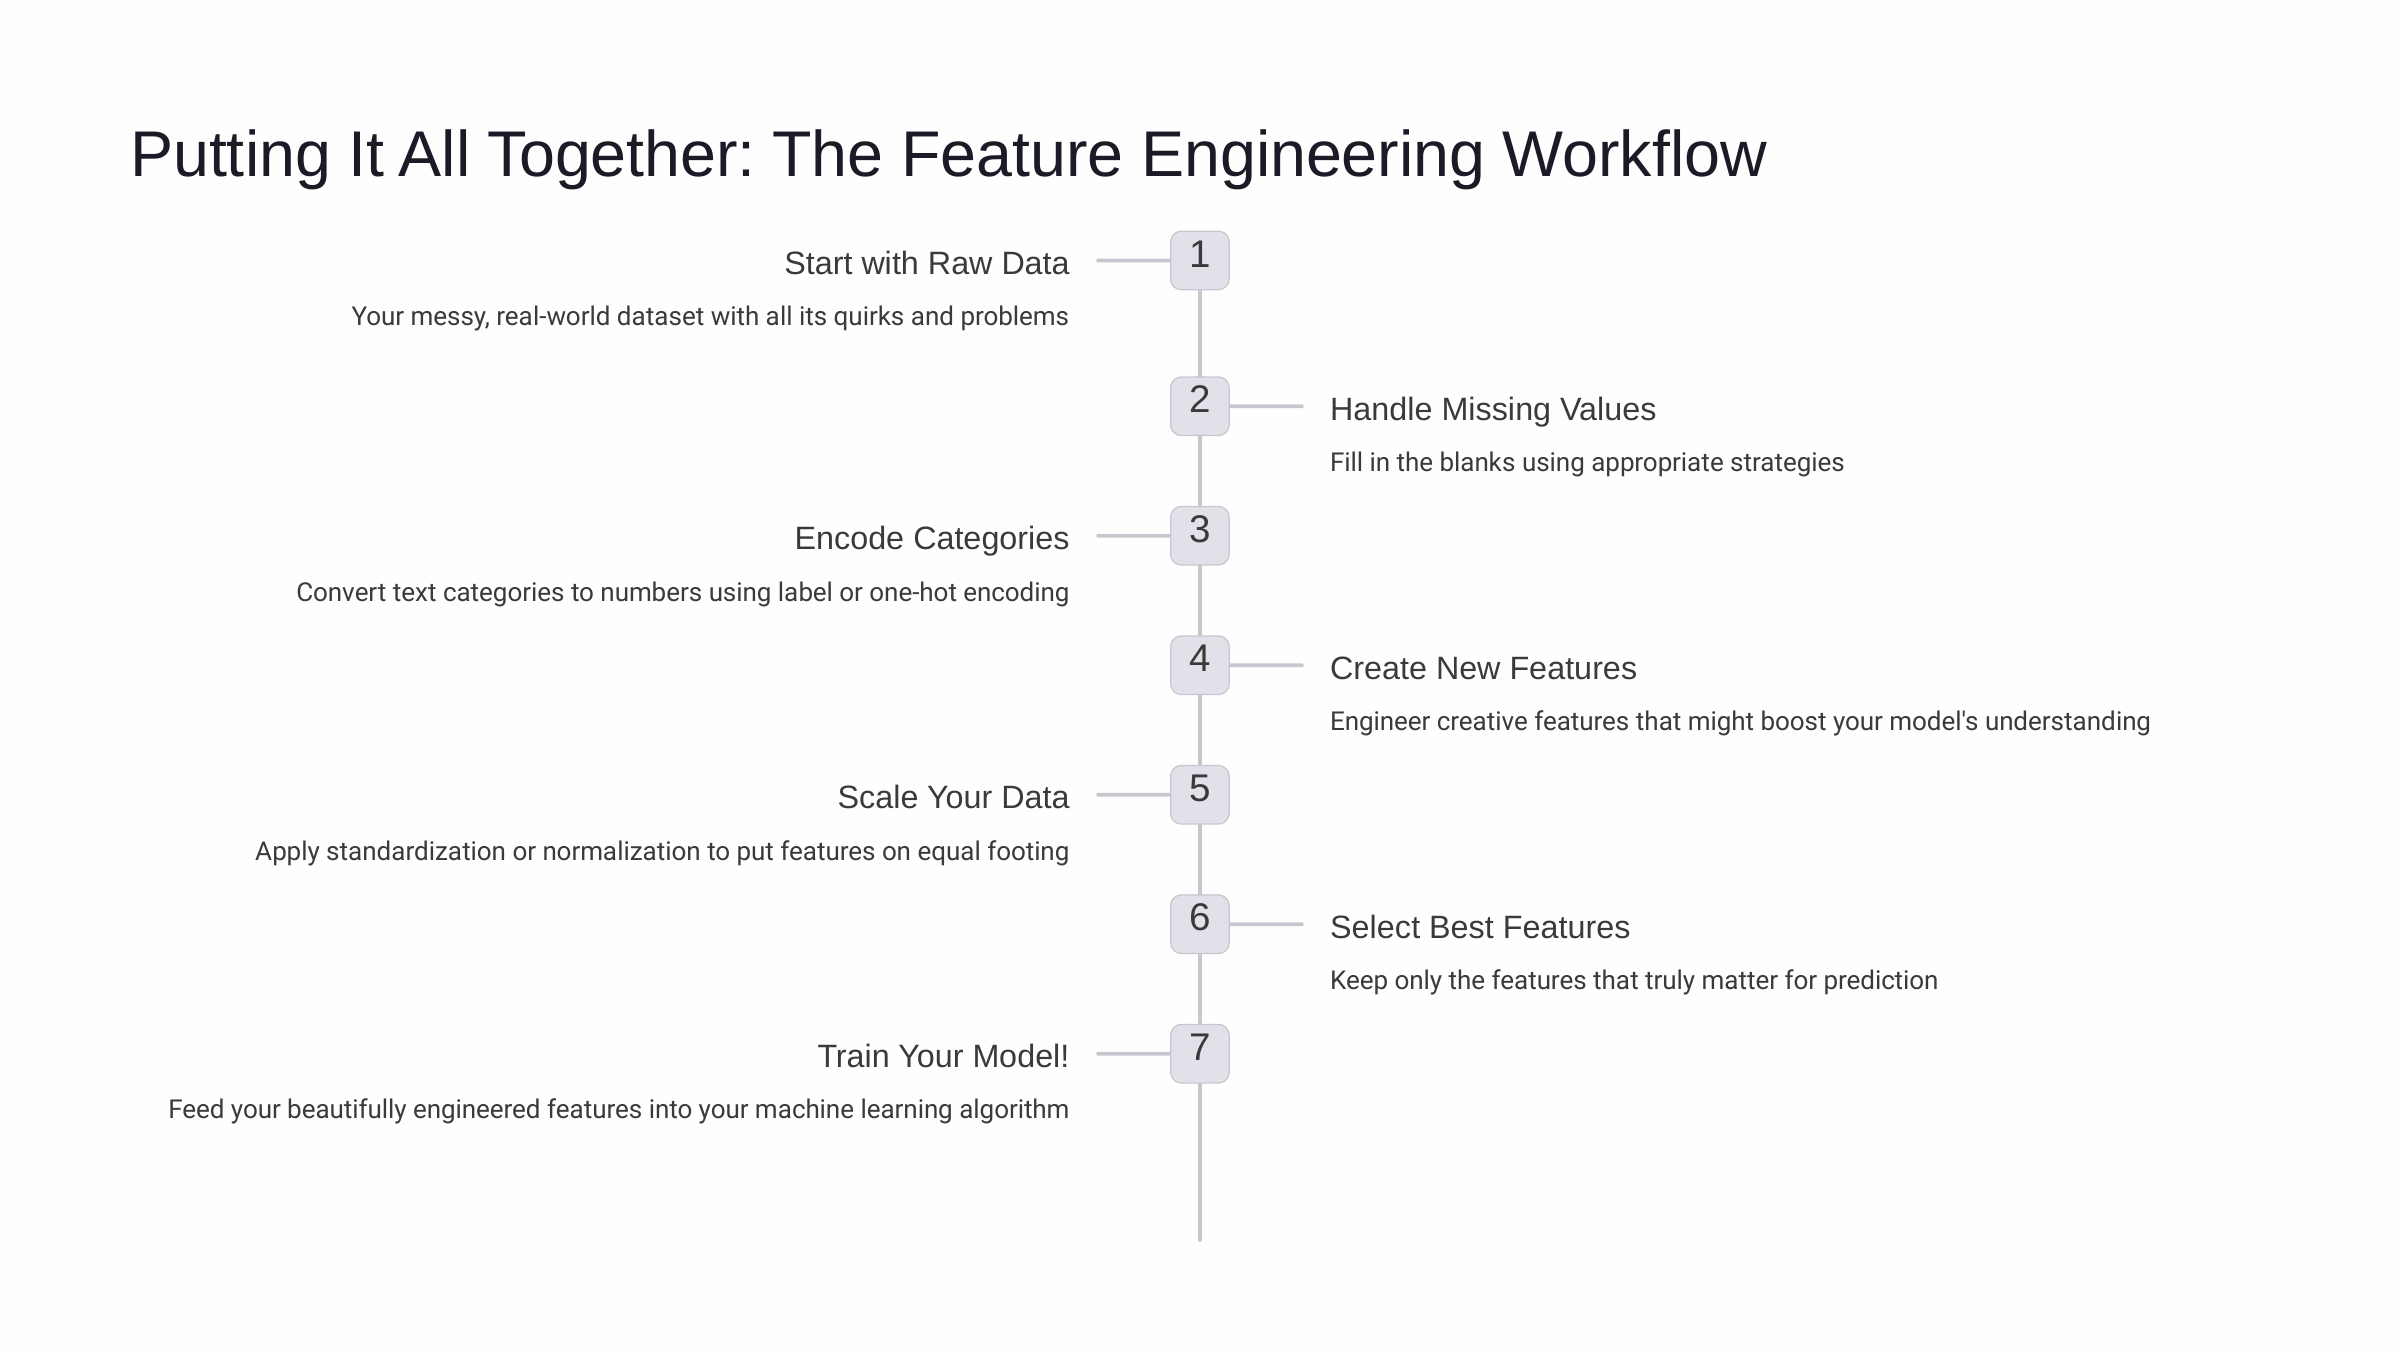

Putting It All Together: The Feature Engineering Workflow

1
Start with Raw Data

Your messy, real-world dataset with all its quirks and problems

2
Handle Missing Values

Fill in the blanks using appropriate strategies

3
Encode Categories

Convert text categories to numbers using label or one-hot encoding

4
Create New Features

Engineer creative features that might boost your model's understanding

5
Scale Your Data

Apply standardization or normalization to put features on equal footing

6
Select Best Features

Keep only the features that truly matter for prediction

7
Train Your Model!

Feed your beautifully engineered features into your machine learning algorithm